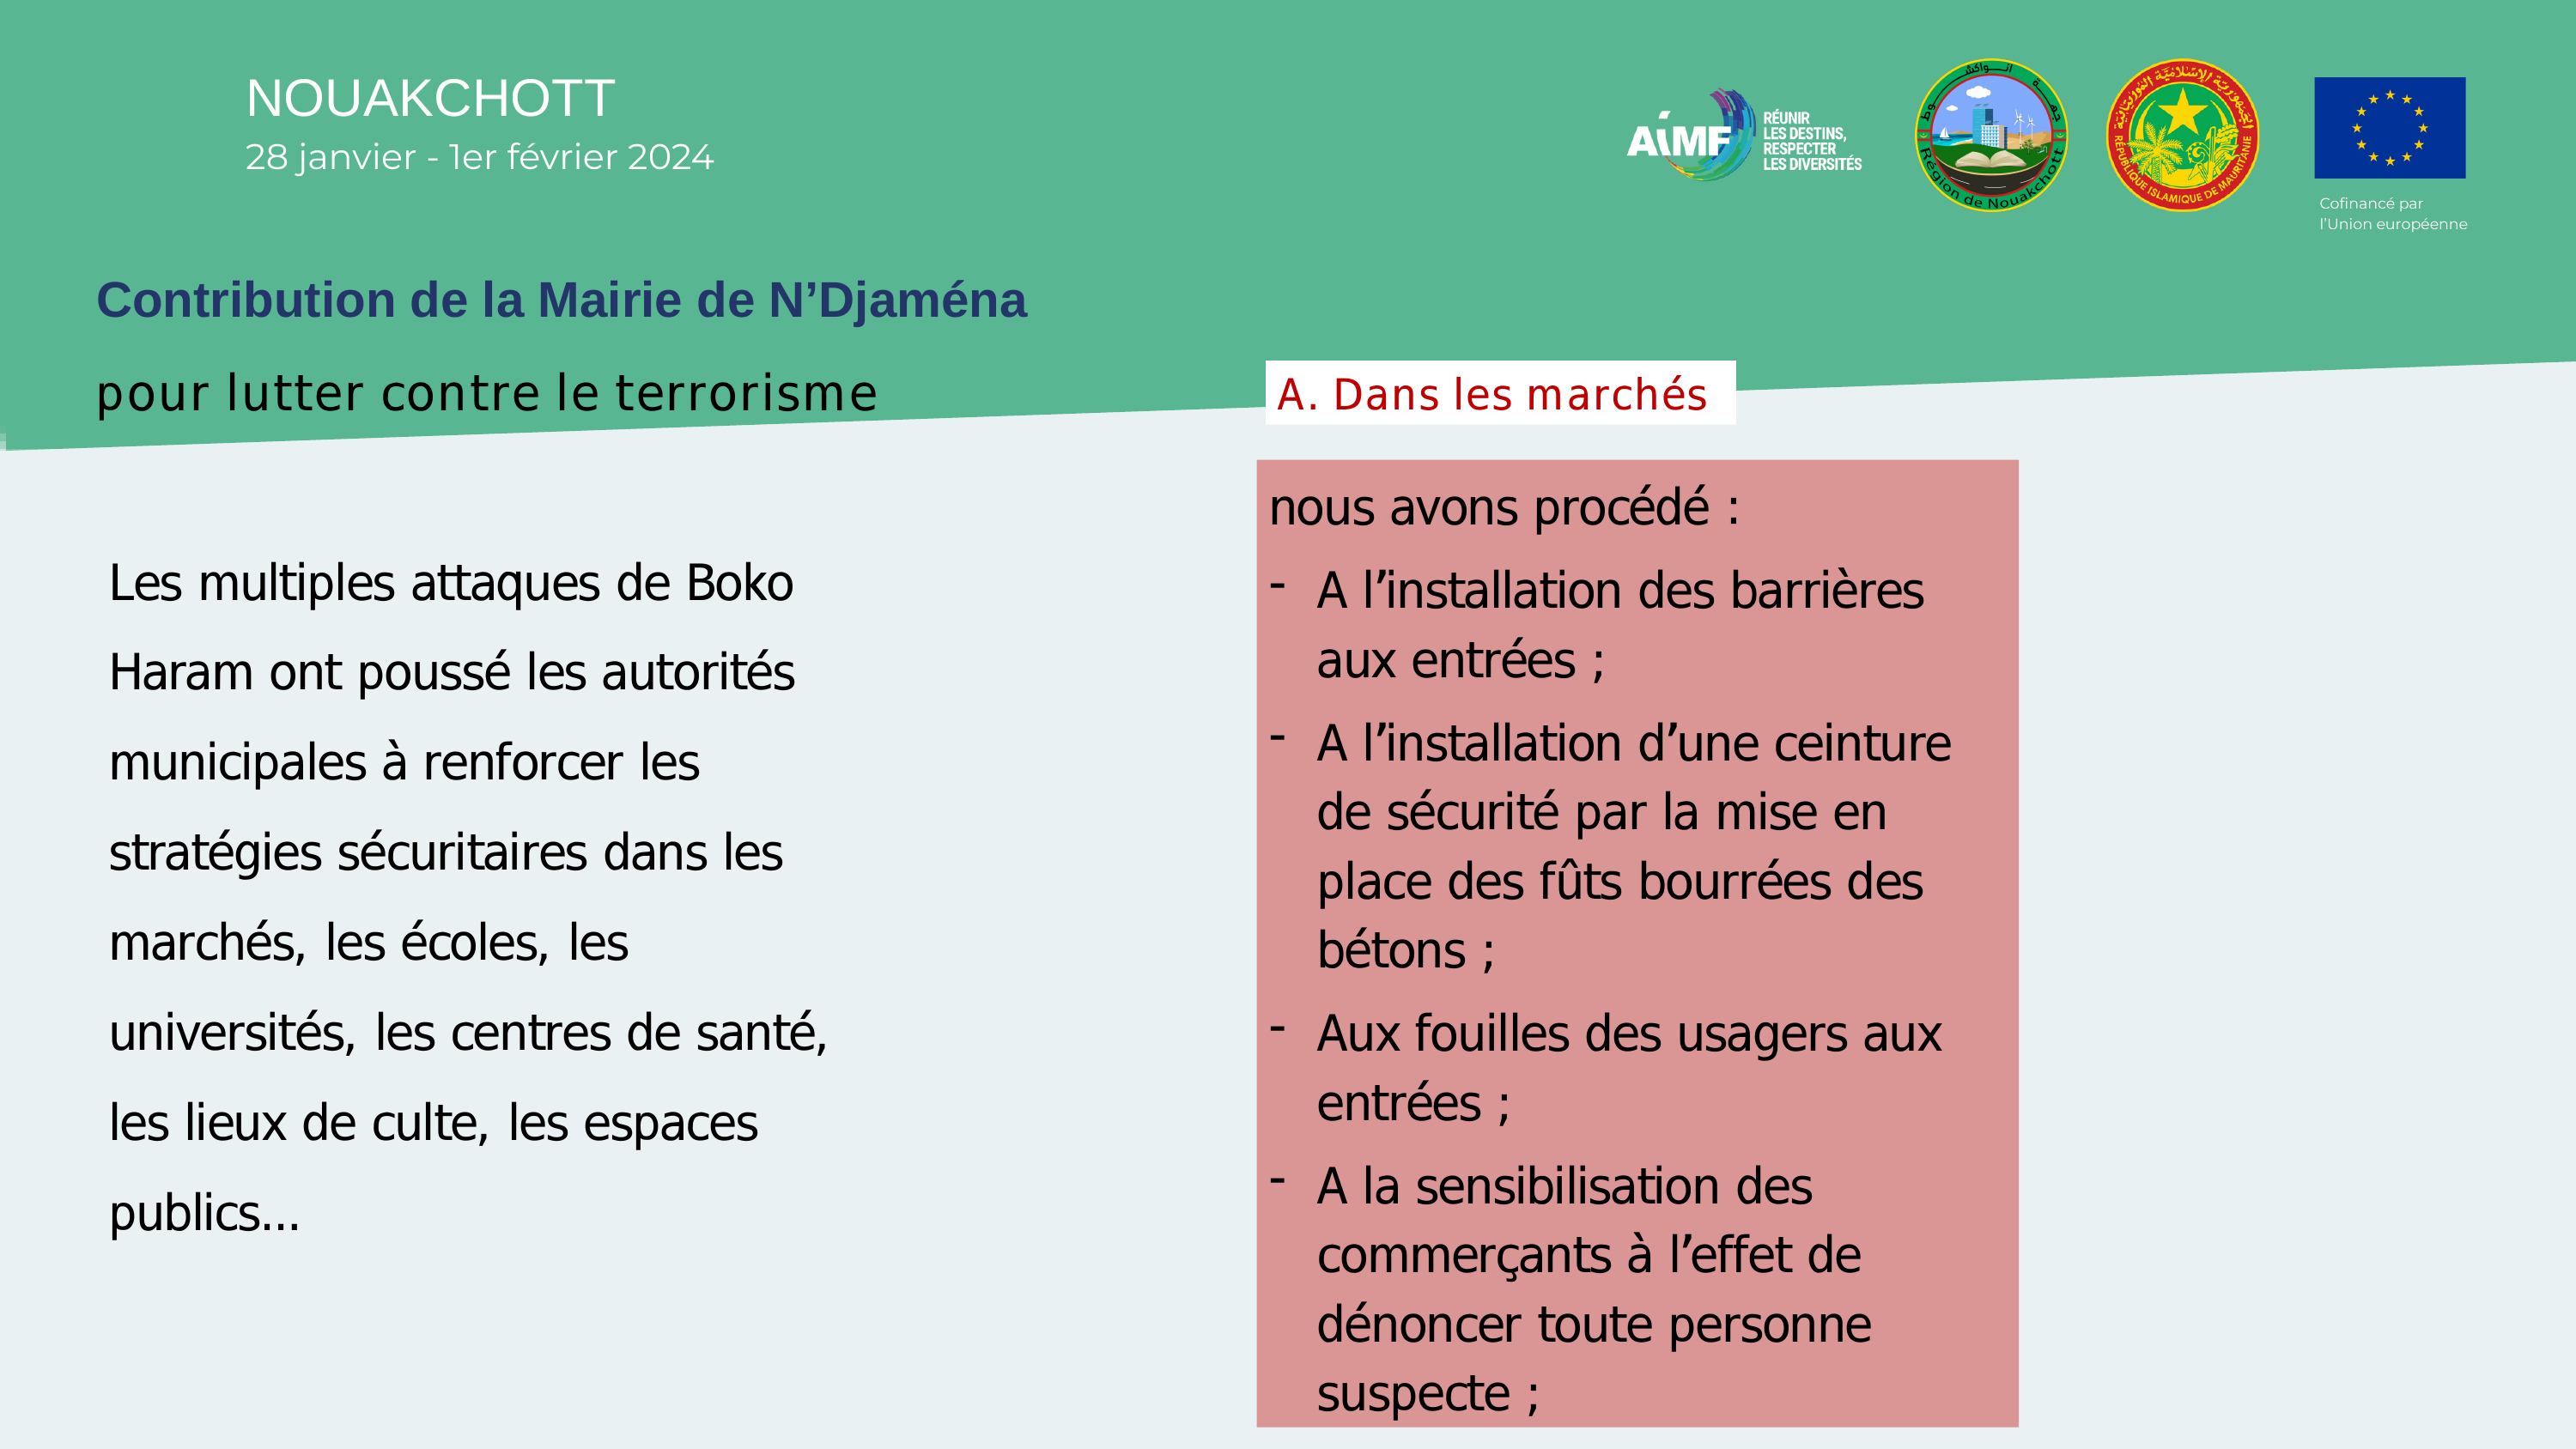

NOUAKCHOTT
28 janvier - 1er février 2024

Cofinancé par l’Union européenne
Contribution de la Mairie de N’Djaména pour lutter contre le terrorisme
A. Dans les marchés
nous avons procédé :
A l’installation des barrières aux entrées ;
A l’installation d’une ceinture de sécurité par la mise en place des fûts bourrées des bétons ;
Aux fouilles des usagers aux entrées ;
A la sensibilisation des commerçants à l’effet de dénoncer toute personne suspecte ;
Les multiples attaques de Boko Haram ont poussé les autorités municipales à renforcer les stratégies sécuritaires dans les marchés, les écoles, les universités, les centres de santé, les lieux de culte, les espaces publics…